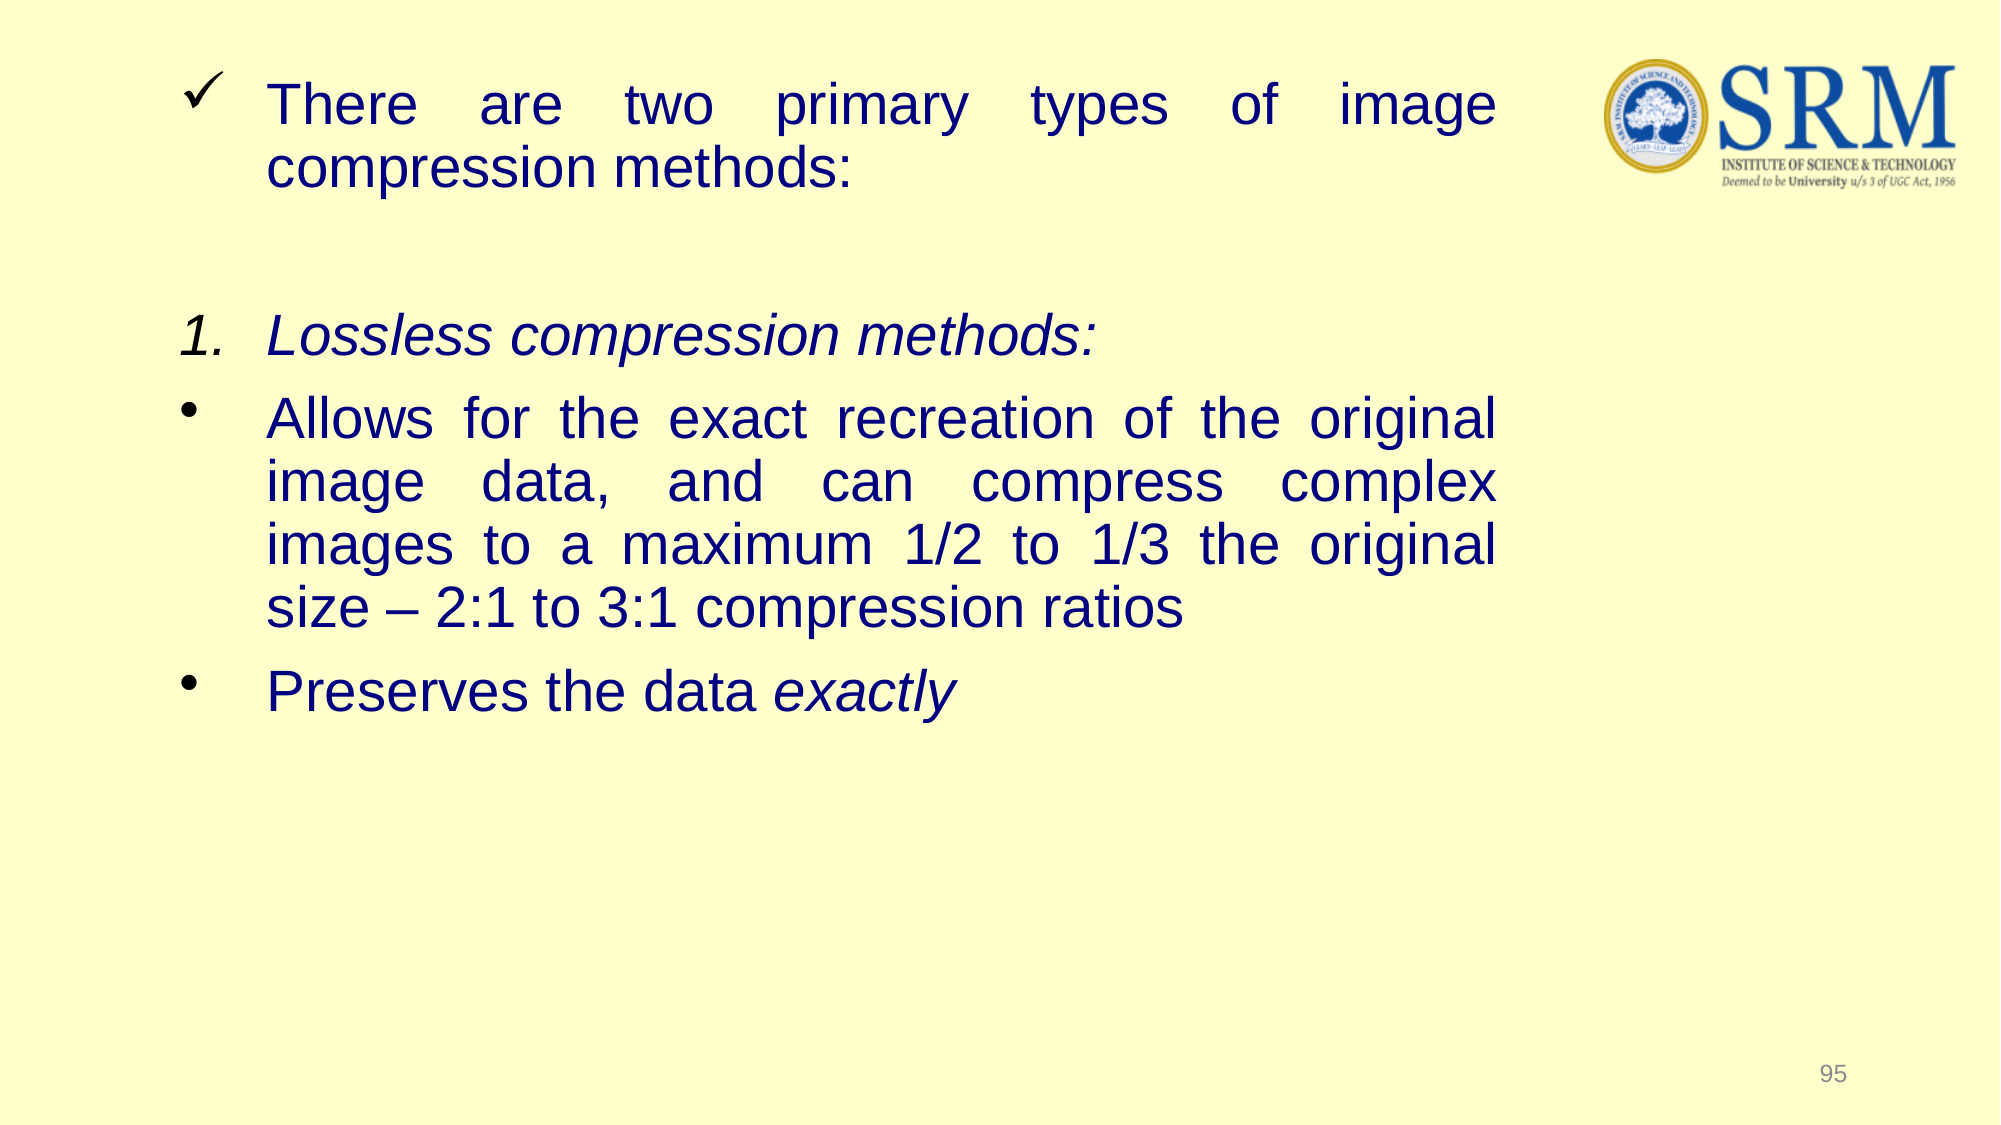

There are two primary types of image compression methods:

Lossless compression methods:
Allows for the exact recreation of the original image data, and can compress complex images to a maximum 1/2 to 1/3 the original size – 2:1 to 3:1 compression ratios
Preserves the data exactly

95